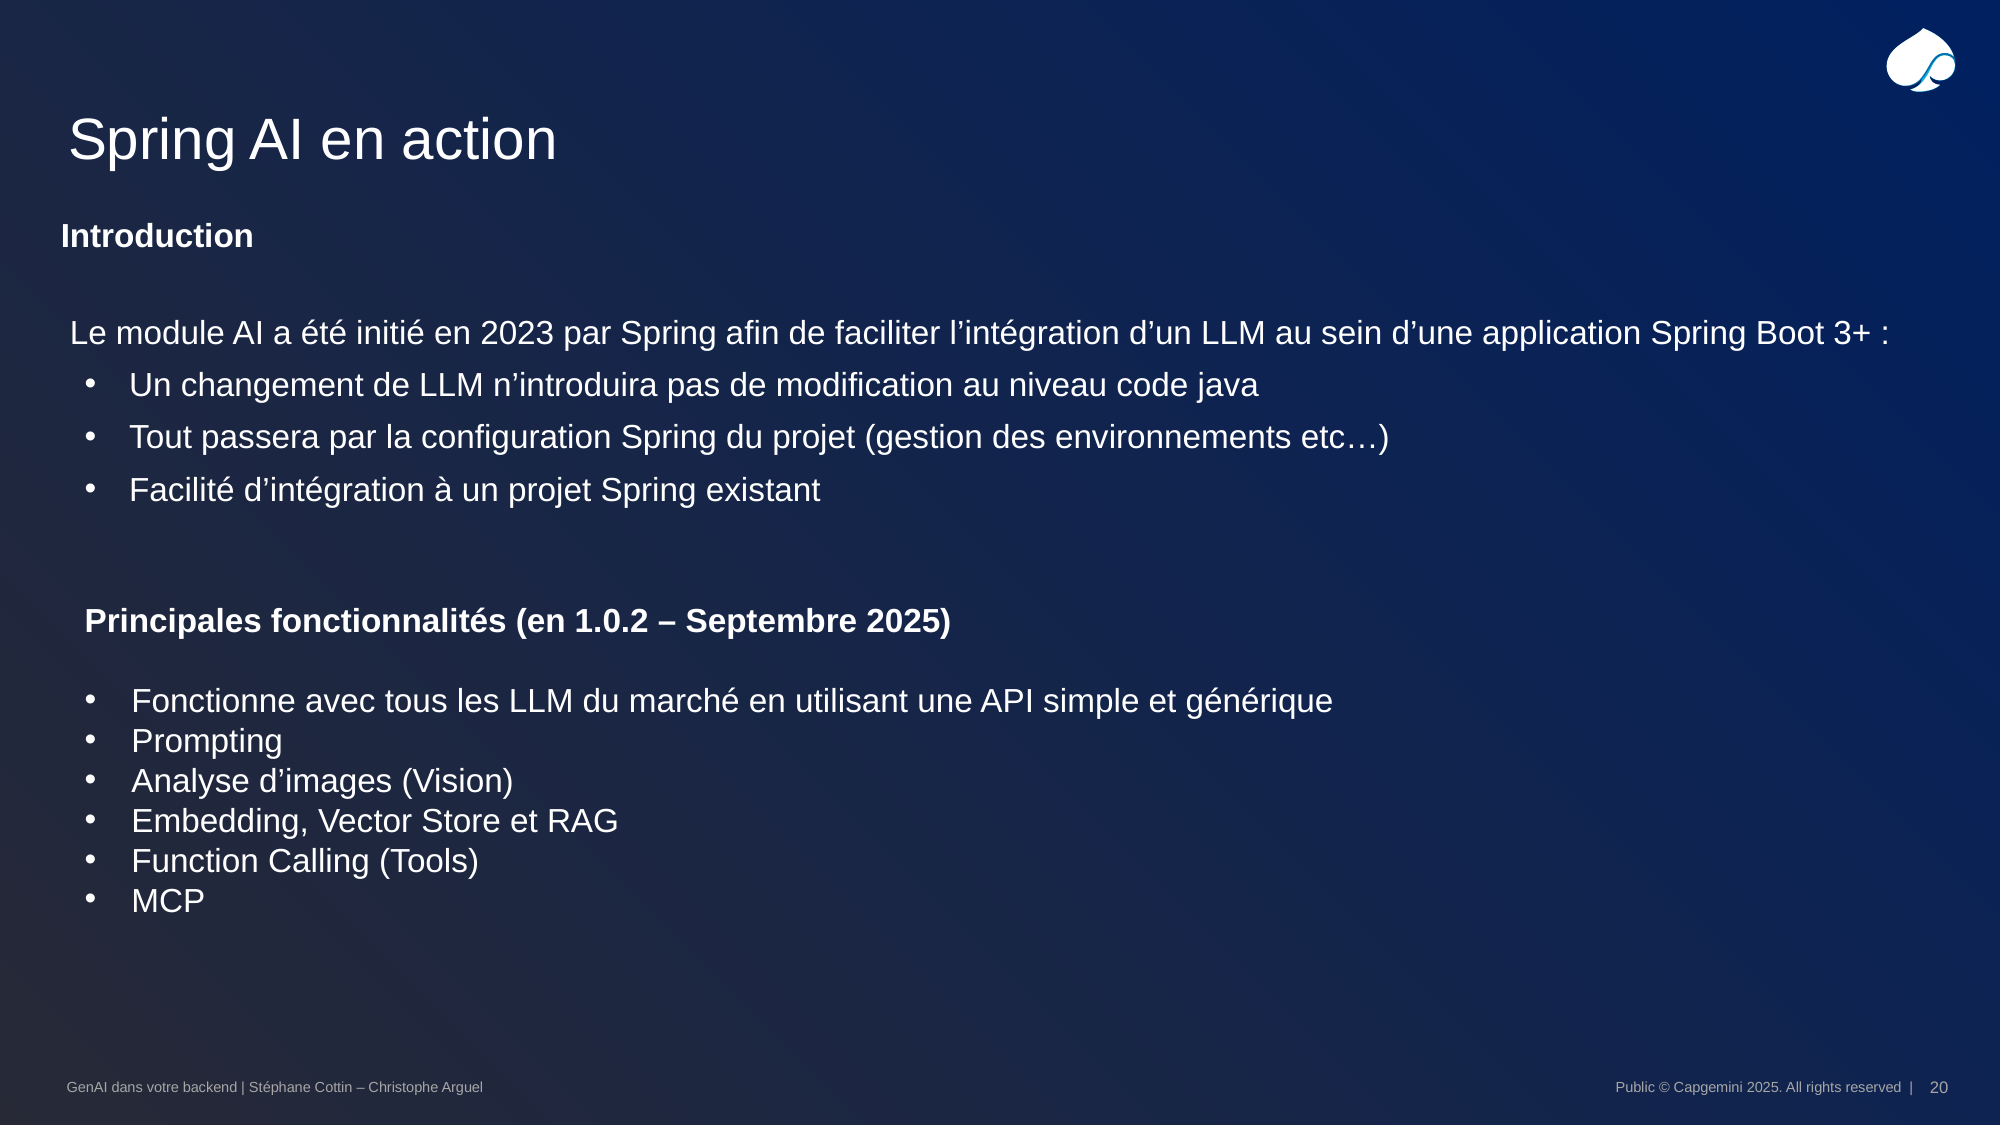

# Spring AI en action
Introduction

Le module AI a été initié en 2023 par Spring afin de faciliter l’intégration d’un LLM au sein d’une application Spring Boot 3+ :
Un changement de LLM n’introduira pas de modification au niveau code java
Tout passera par la configuration Spring du projet (gestion des environnements etc…)
Facilité d’intégration à un projet Spring existant

Principales fonctionnalités (en 1.0.2 – Septembre 2025)

Fonctionne avec tous les LLM du marché en utilisant une API simple et générique
Prompting
Analyse d’images (Vision)
Embedding, Vector Store et RAG
Function Calling (Tools)
MCP